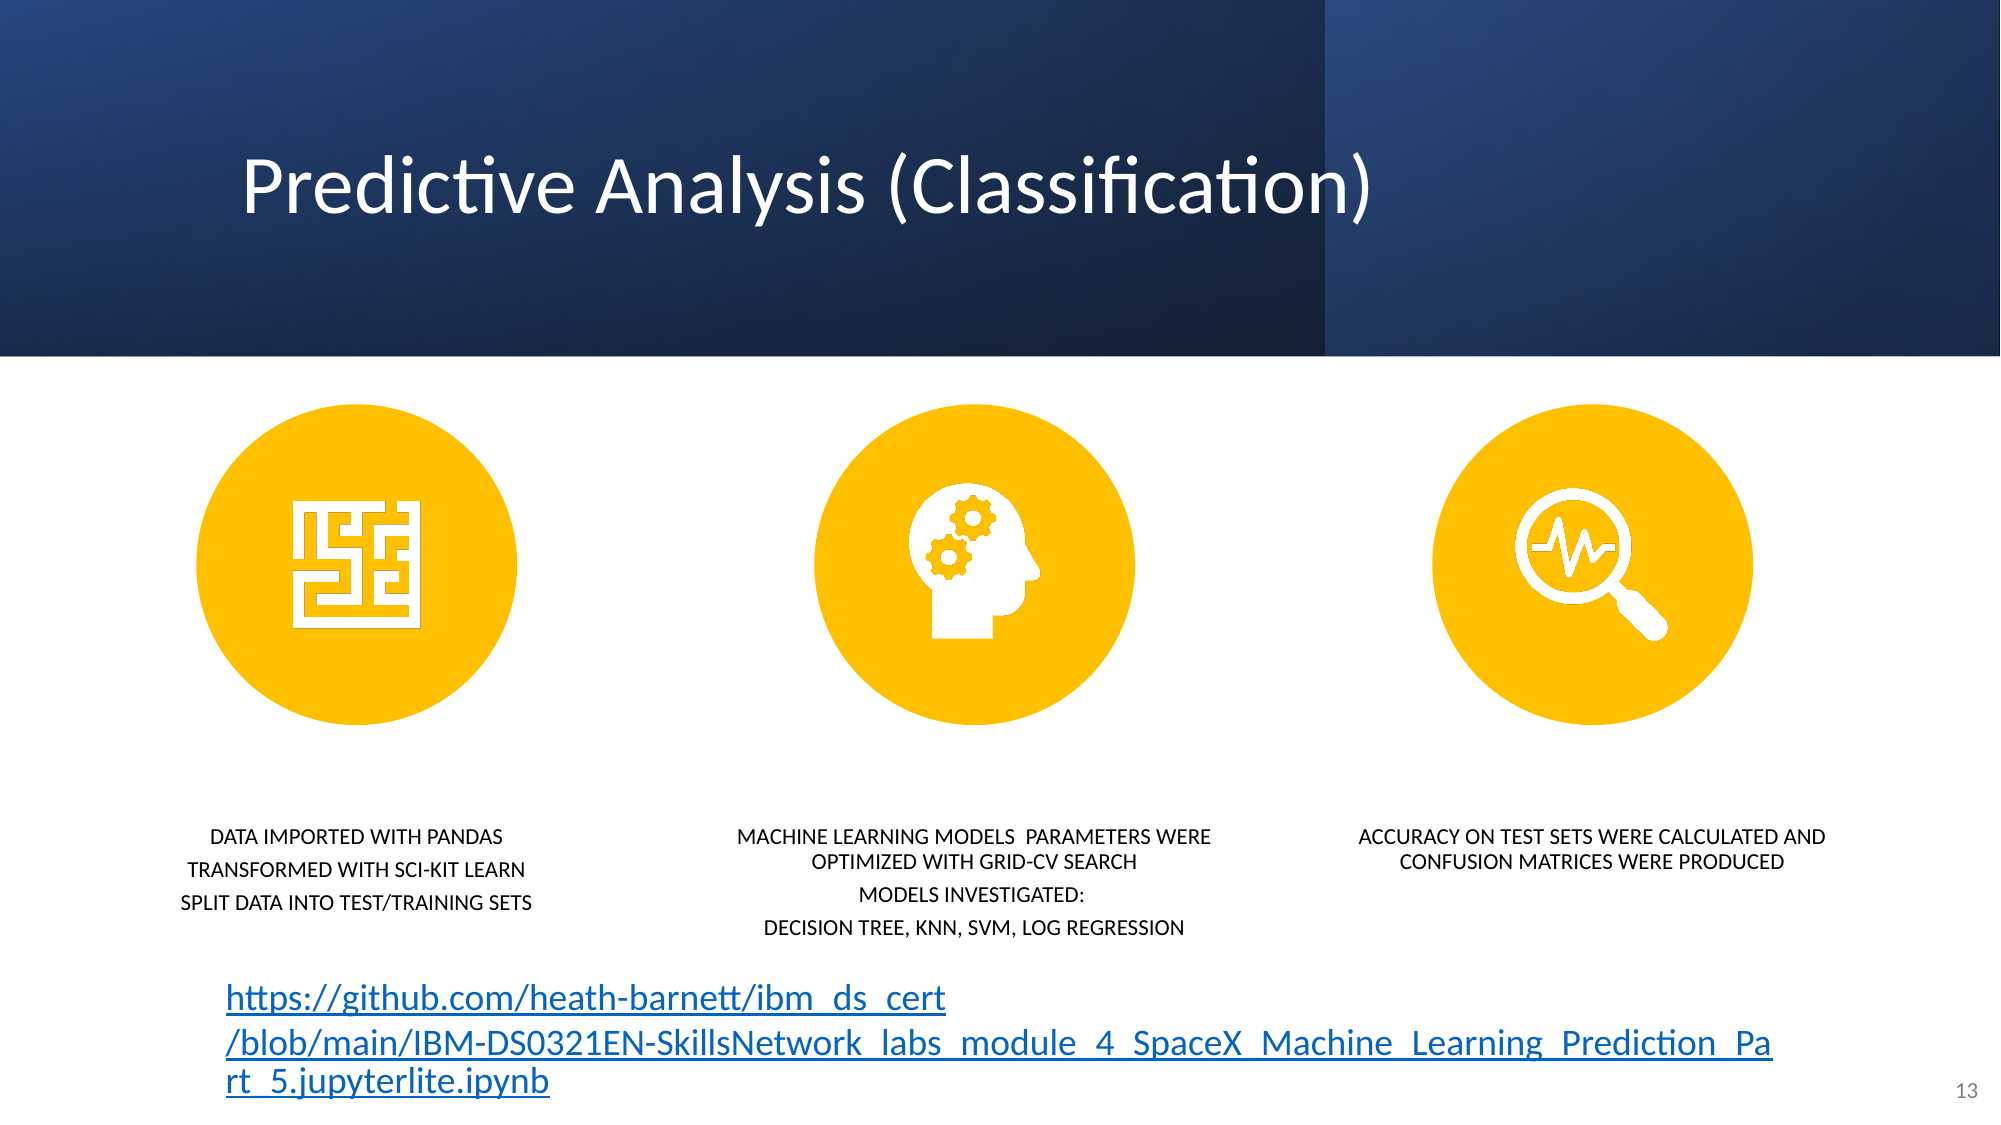

Predictive Analysis (Classification)
Data imported with pandas
Transformed with sci-kit learn
Split data into test/training sets
Machine Learning models  parameters were optimized with grid-cv search
Models investigated:
Decision tree, knn, SVM, log regression
Accuracy on test sets were calculated and confusion matrices were produced
https://github.com/heath-barnett/ibm_ds_cert/blob/main/IBM-DS0321EN-SkillsNetwork_labs_module_4_SpaceX_Machine_Learning_Prediction_Part_5.jupyterlite.ipynb
13